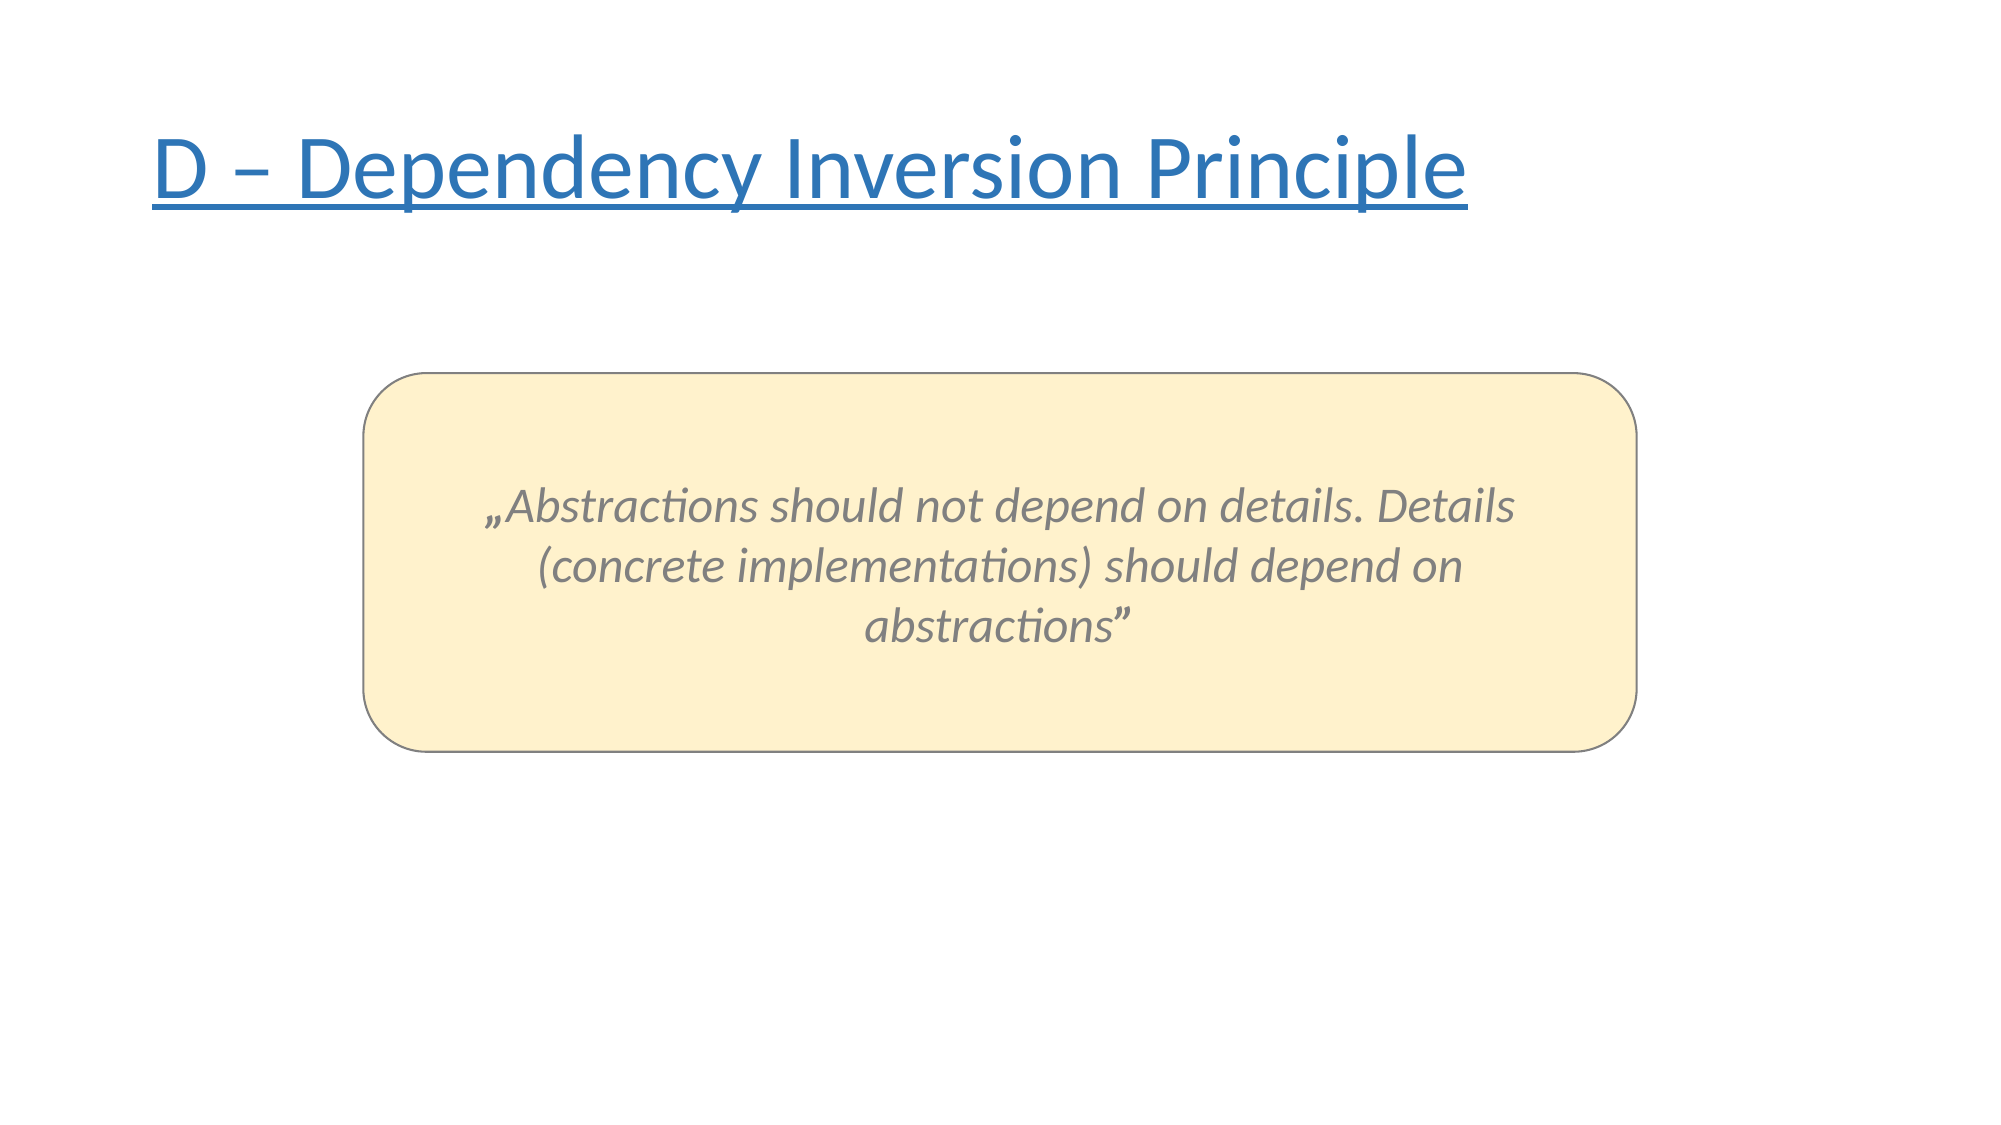

# D – Dependency Inversion Principle
„Abstractions should not depend on details. Details (concrete implementations) should depend on abstractions”